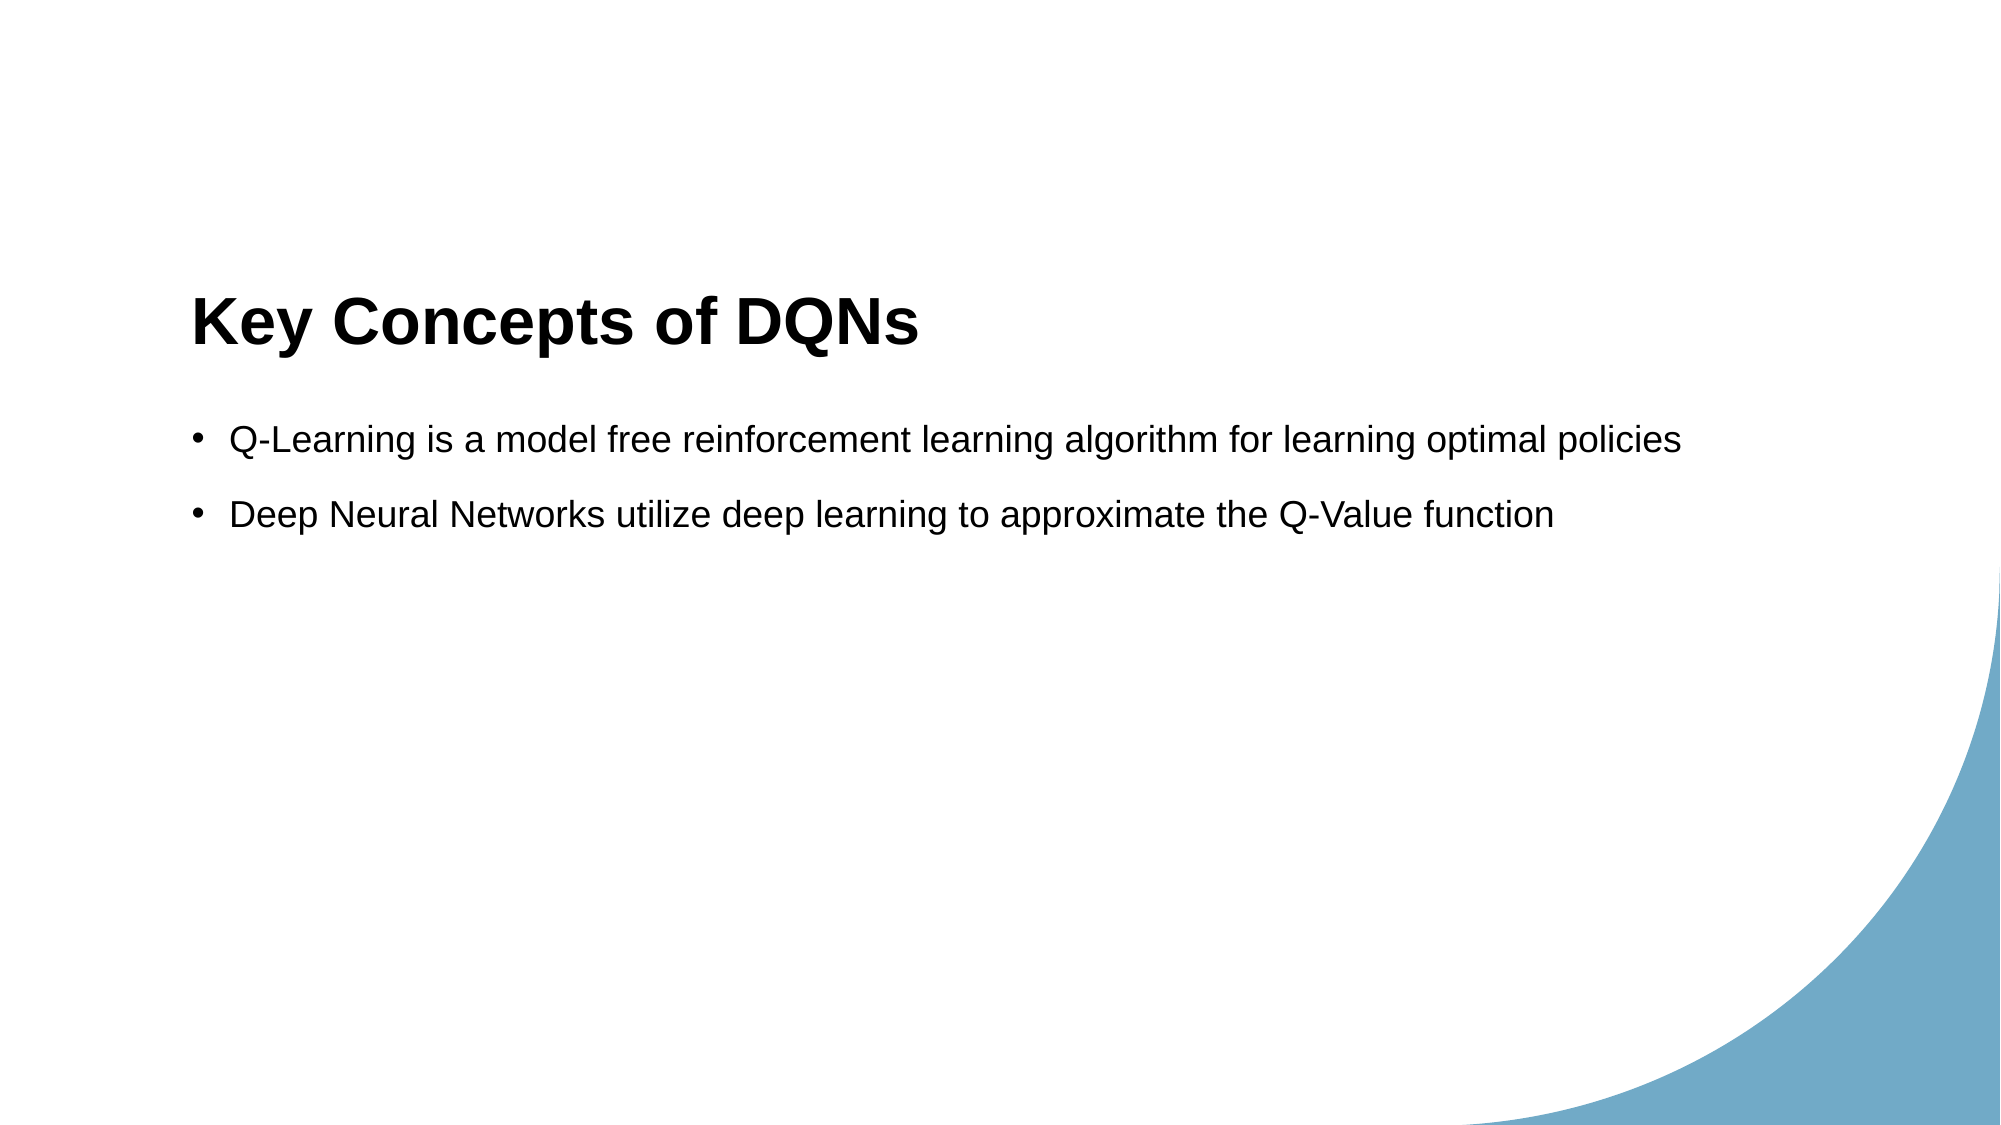

# Key Concepts of DQNs
Q-Learning is a model free reinforcement learning algorithm for learning optimal policies
Deep Neural Networks utilize deep learning to approximate the Q-Value function